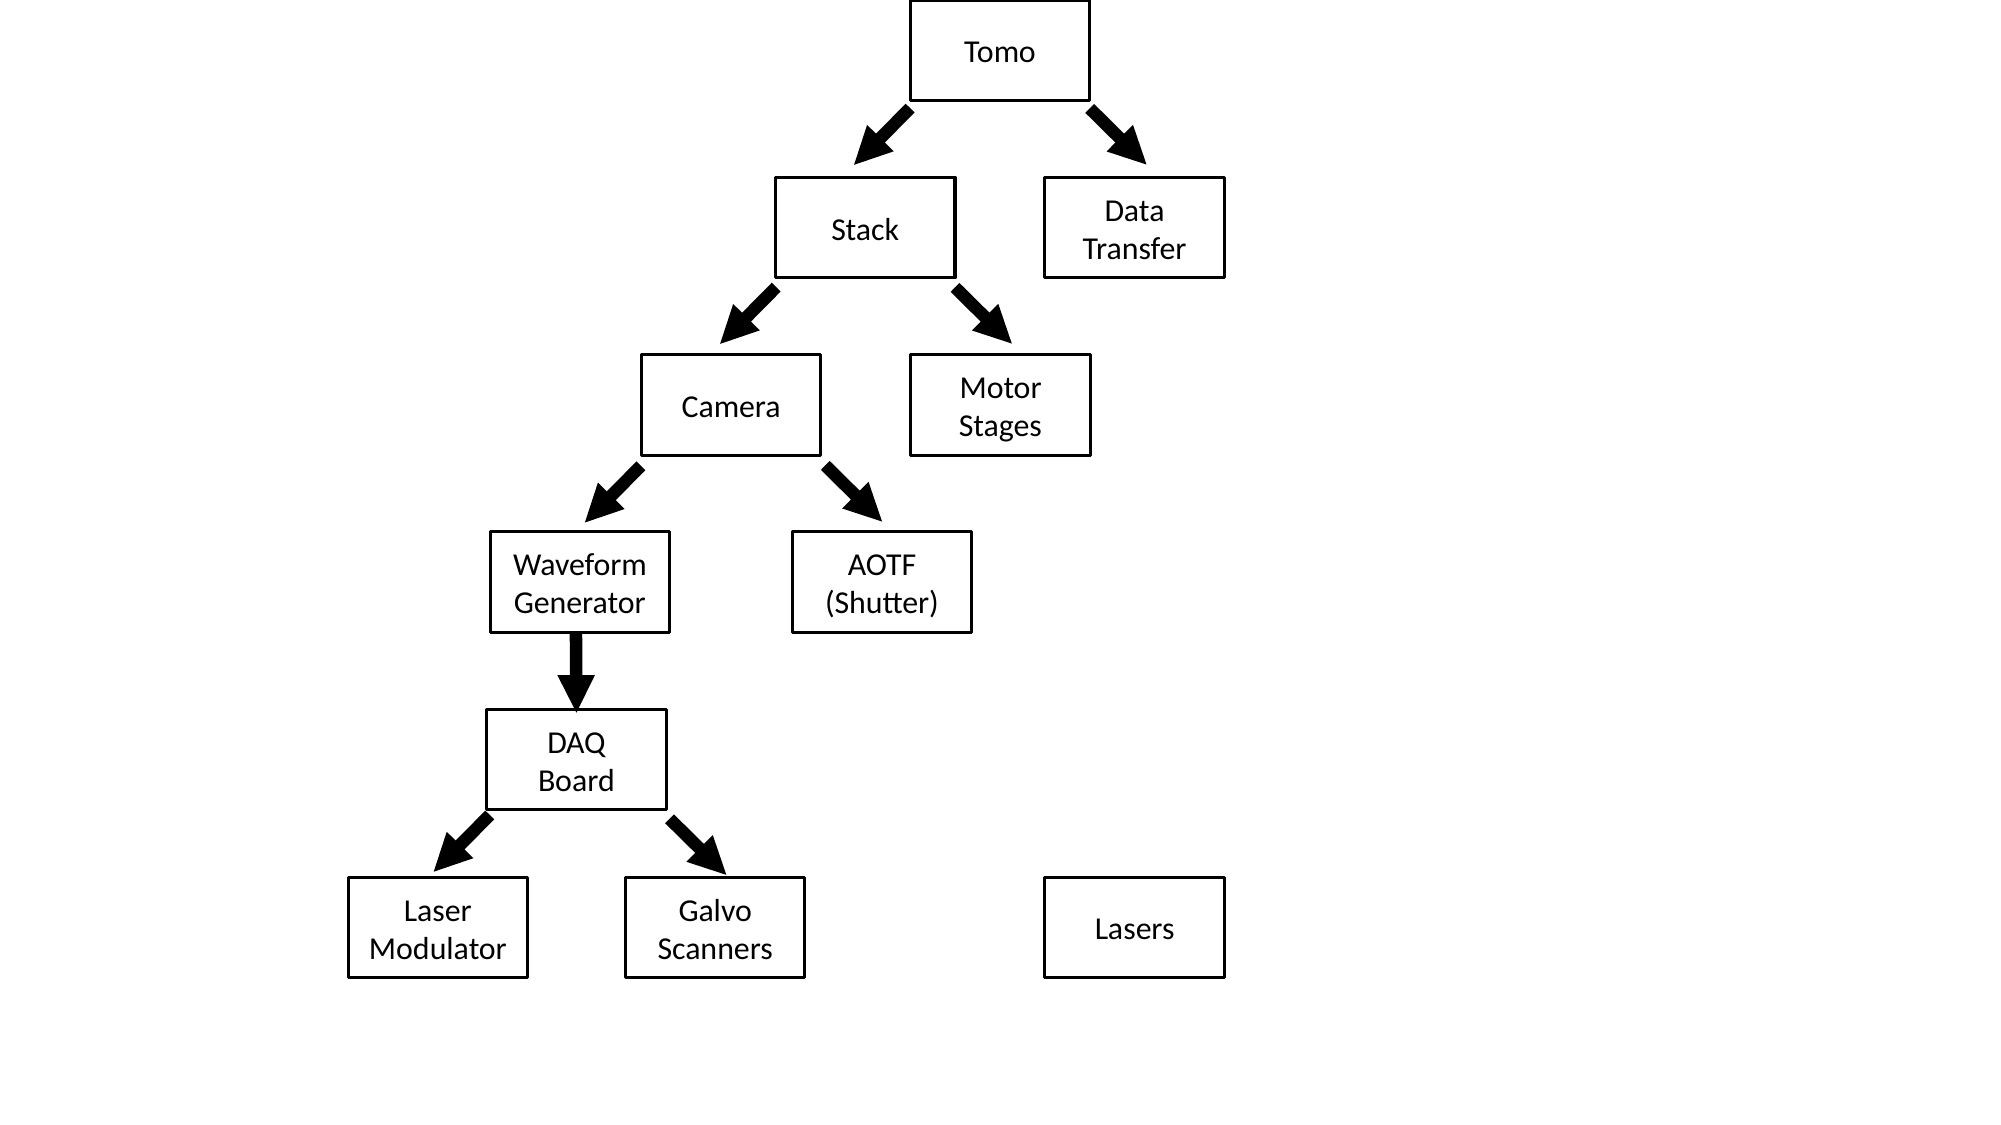

Tomo
Stack
Data Transfer
Camera
Motor Stages
Waveform
Generator
AOTF
(Shutter)
DAQ
Board
Lasers
Laser
Modulator
Galvo
Scanners